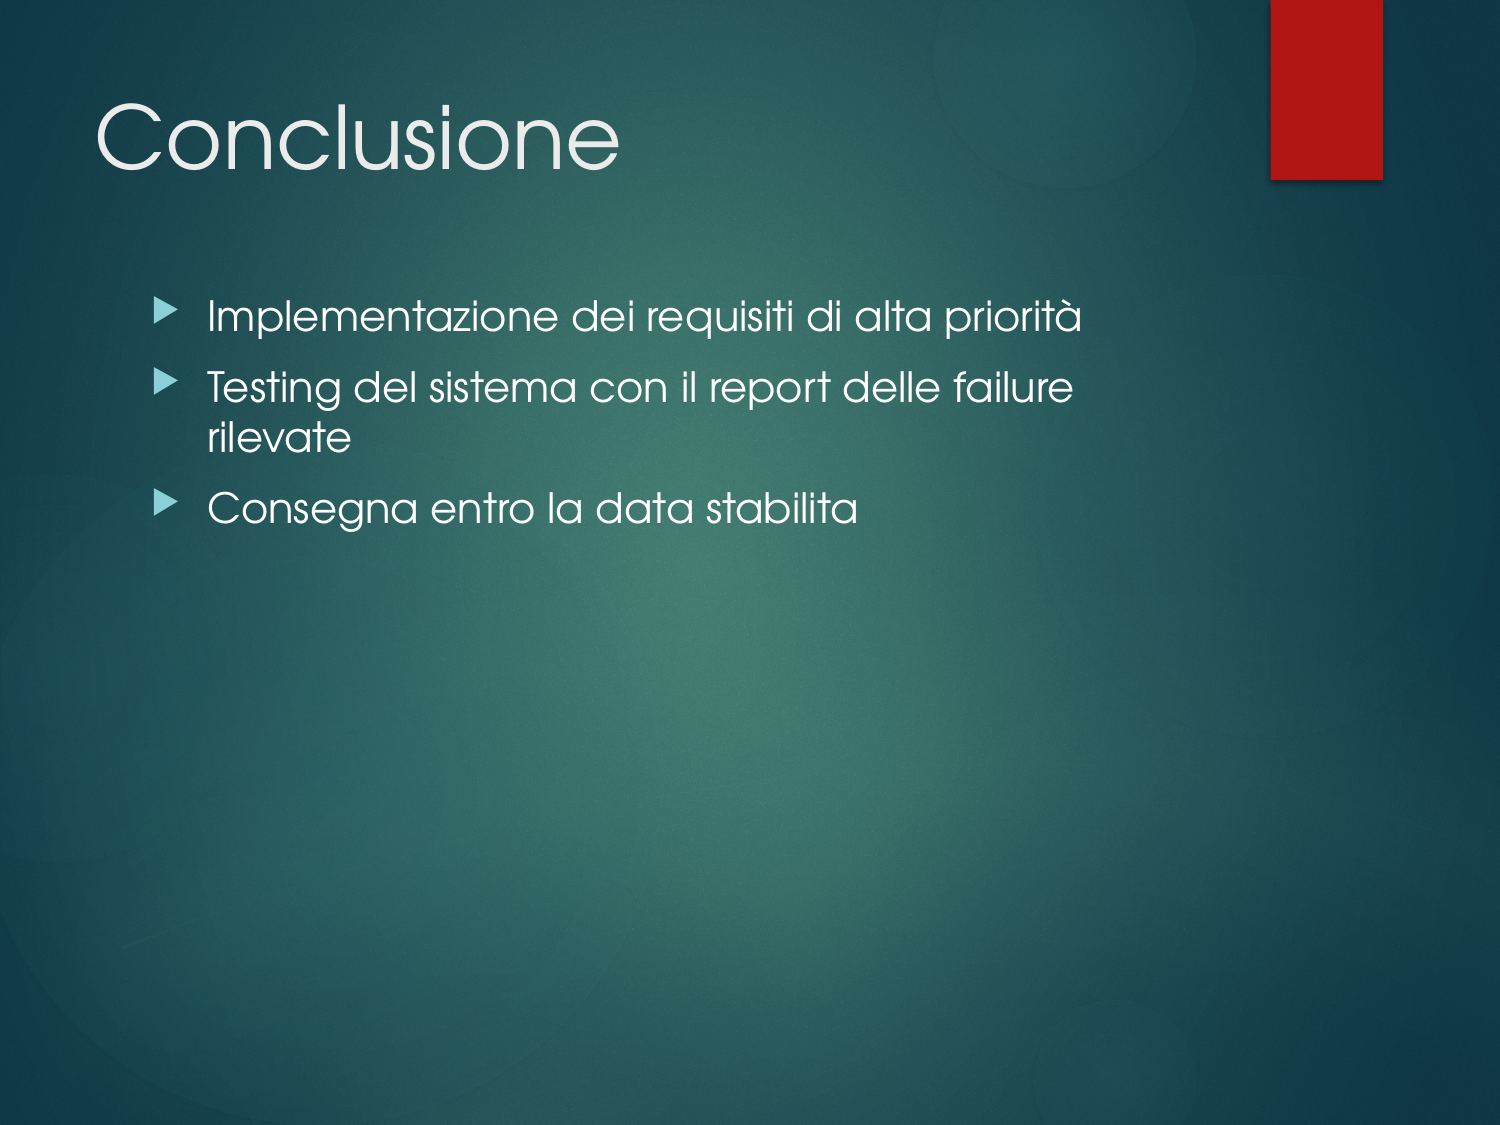

# Conclusione
Implementazione dei requisiti di alta priorità
Testing del sistema con il report delle failure rilevate
Consegna entro la data stabilita